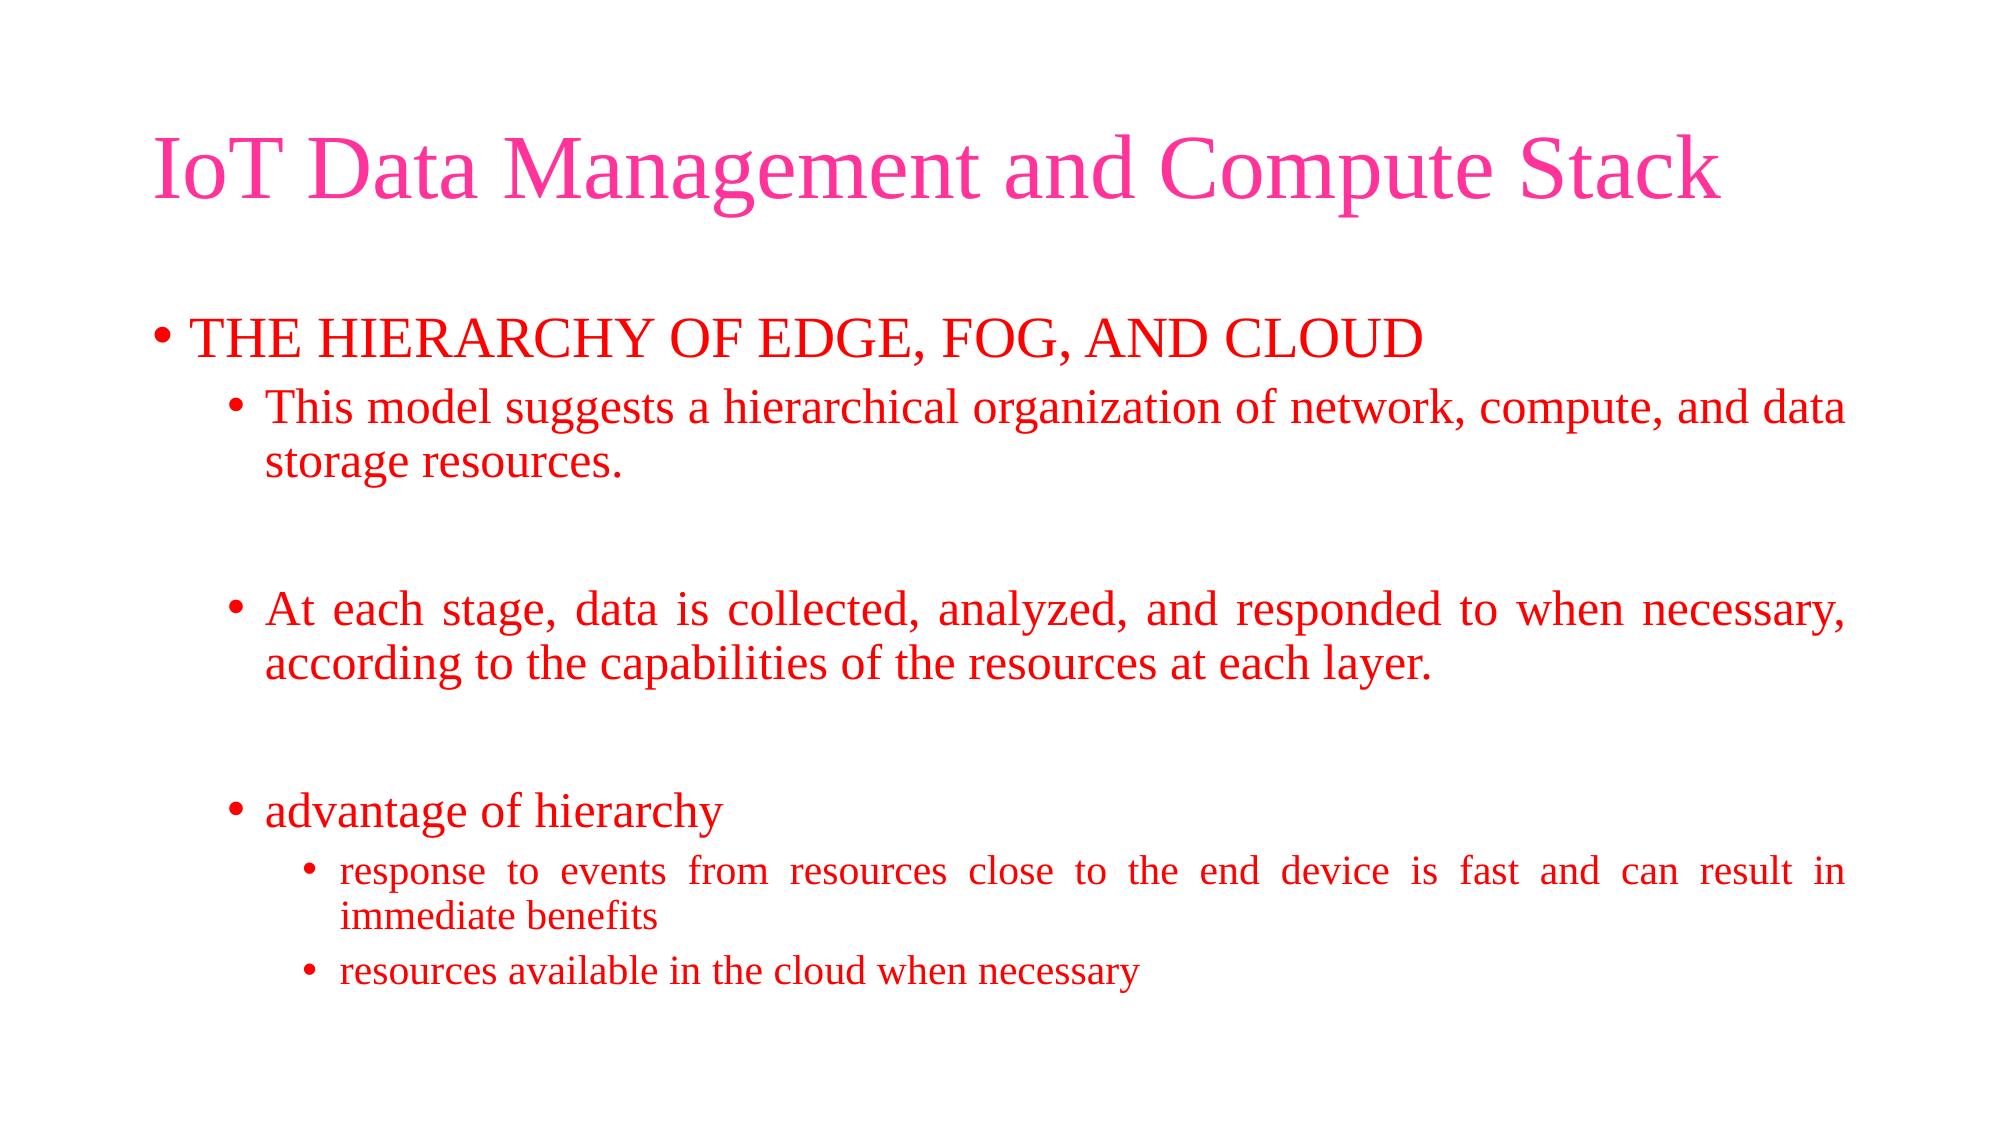

# IoT Data Management and Compute Stack
THE HIERARCHY OF EDGE, FOG, AND CLOUD
This model suggests a hierarchical organization of network, compute, and data storage resources.

At each stage, data is collected, analyzed, and responded to when necessary, according to the capabilities of the resources at each layer.

advantage of hierarchy
response to events from resources close to the end device is fast and can result in immediate benefits
resources available in the cloud when necessary